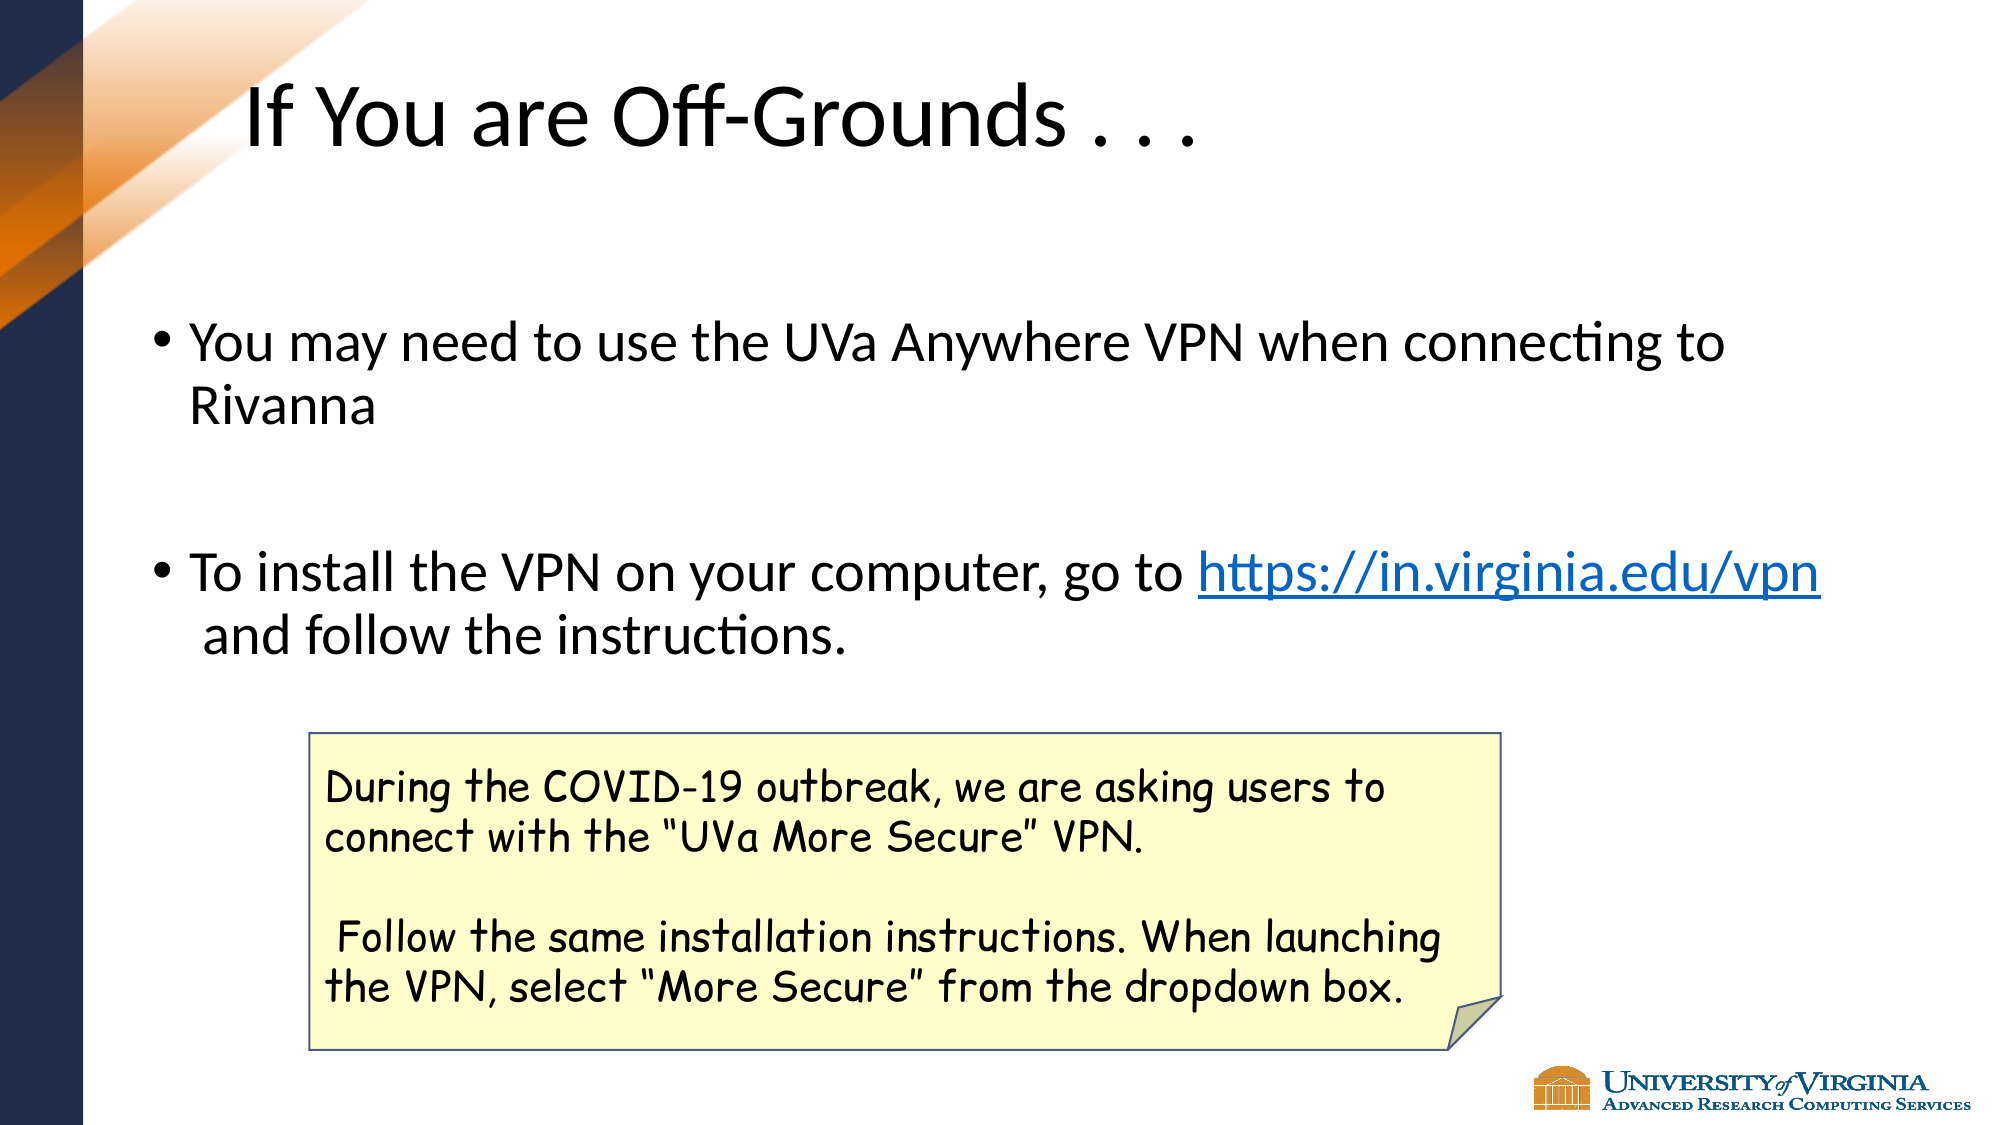

# If You are Off-Grounds . . .
You may need to use the UVa Anywhere VPN when connecting to Rivanna

To install the VPN on your computer, go to https://in.virginia.edu/vpn and follow the instructions.

During the COVID-19 outbreak, we are asking users to connect with the “UVa More Secure” VPN.

 Follow the same installation instructions. When launching the VPN, select “More Secure” from the dropdown box.